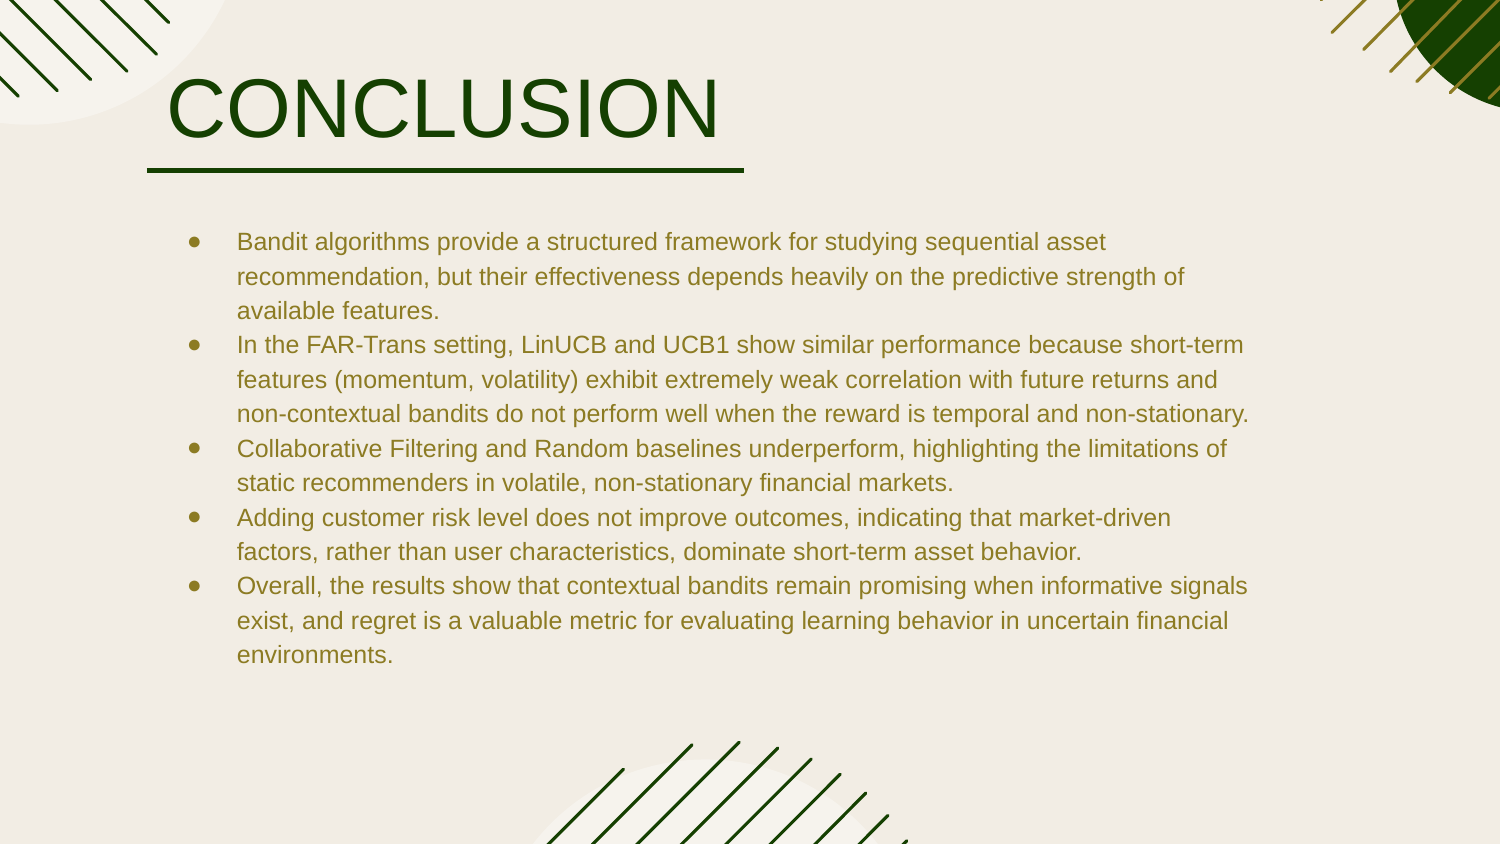

# CONCLUSION
Bandit algorithms provide a structured framework for studying sequential asset recommendation, but their effectiveness depends heavily on the predictive strength of available features.
In the FAR-Trans setting, LinUCB and UCB1 show similar performance because short-term features (momentum, volatility) exhibit extremely weak correlation with future returns and non-contextual bandits do not perform well when the reward is temporal and non-stationary.
Collaborative Filtering and Random baselines underperform, highlighting the limitations of static recommenders in volatile, non-stationary financial markets.
Adding customer risk level does not improve outcomes, indicating that market-driven factors, rather than user characteristics, dominate short-term asset behavior.
Overall, the results show that contextual bandits remain promising when informative signals exist, and regret is a valuable metric for evaluating learning behavior in uncertain financial environments.